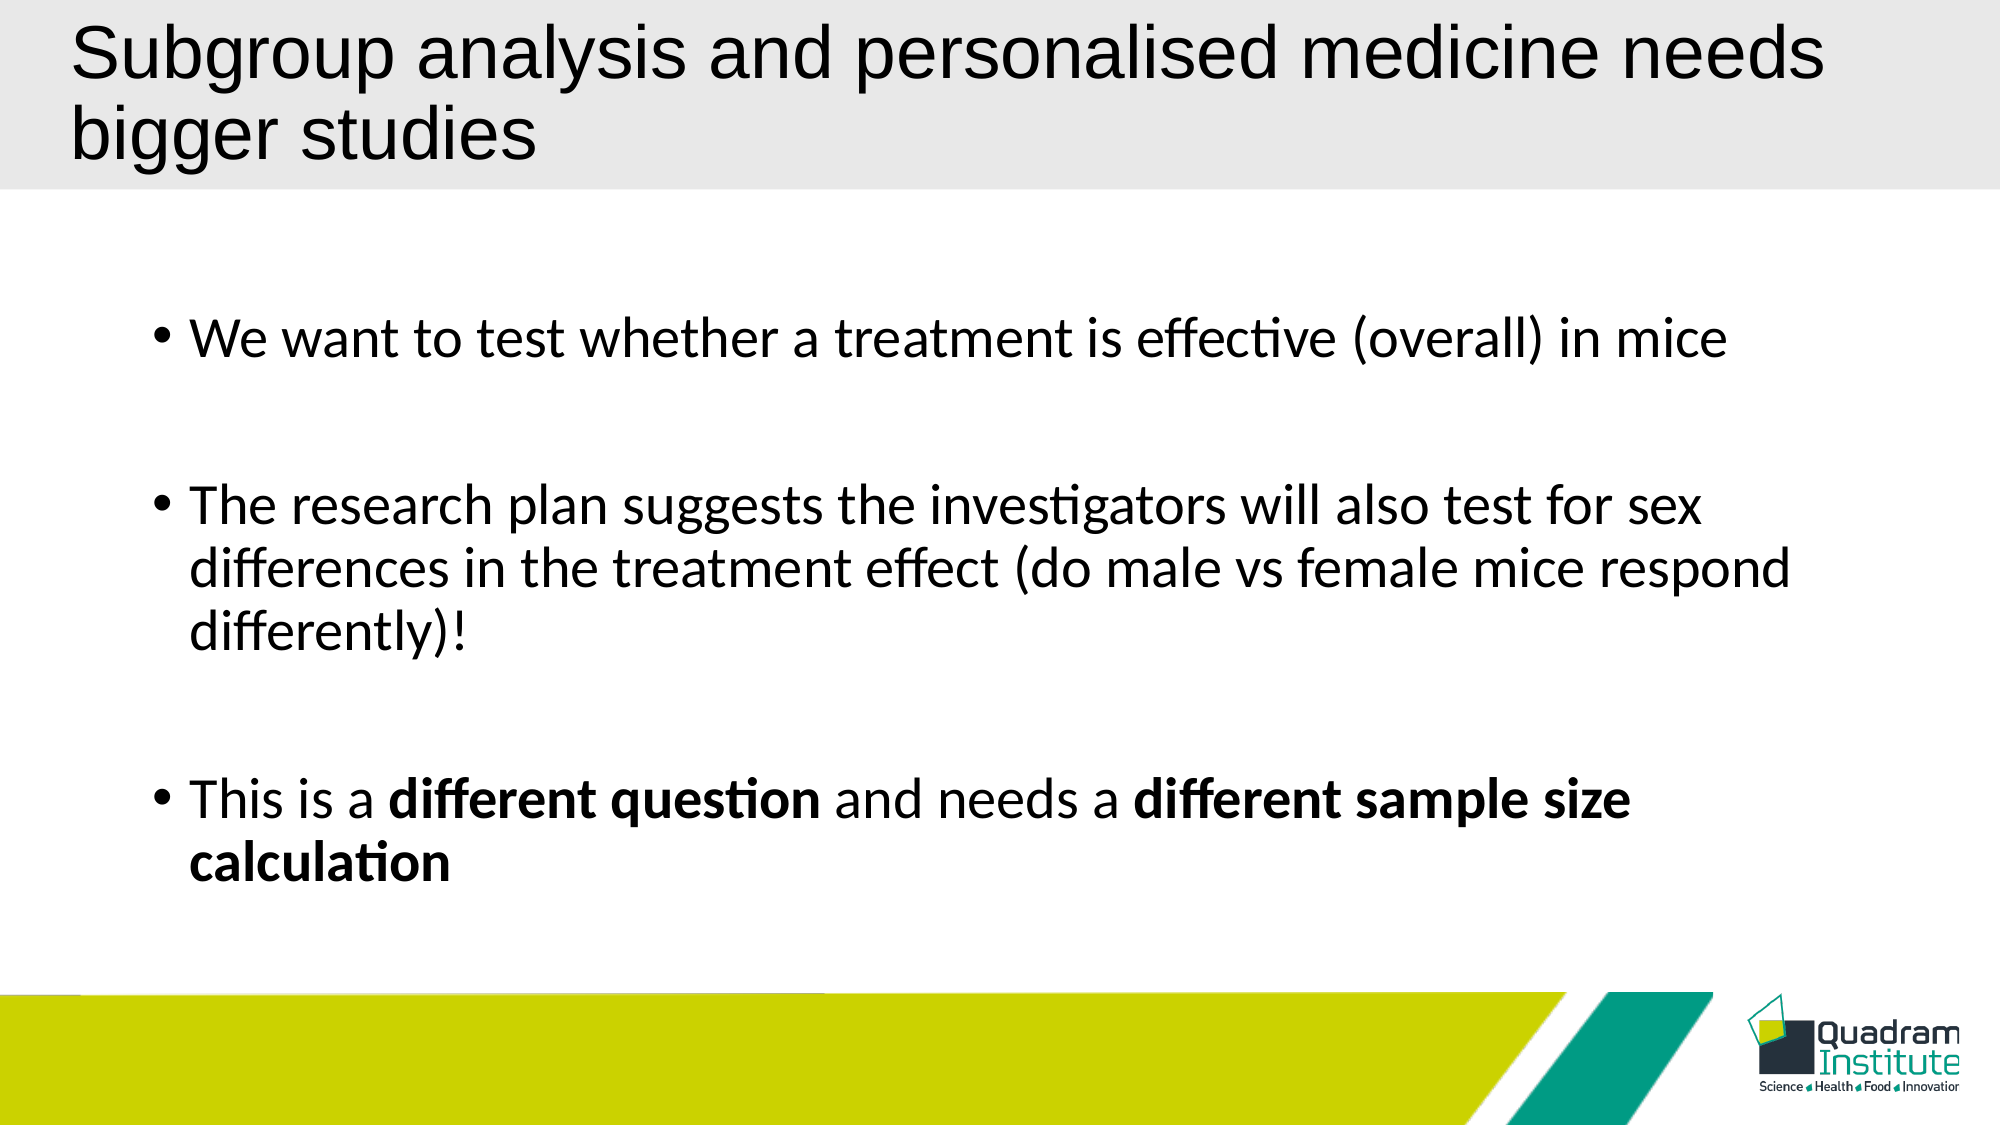

# Subgroup analysis and personalised medicine needs bigger studies
We want to test whether a treatment is effective (overall) in mice

The research plan suggests the investigators will also test for sex differences in the treatment effect (do male vs female mice respond differently)!

This is a different question and needs a different sample size calculation